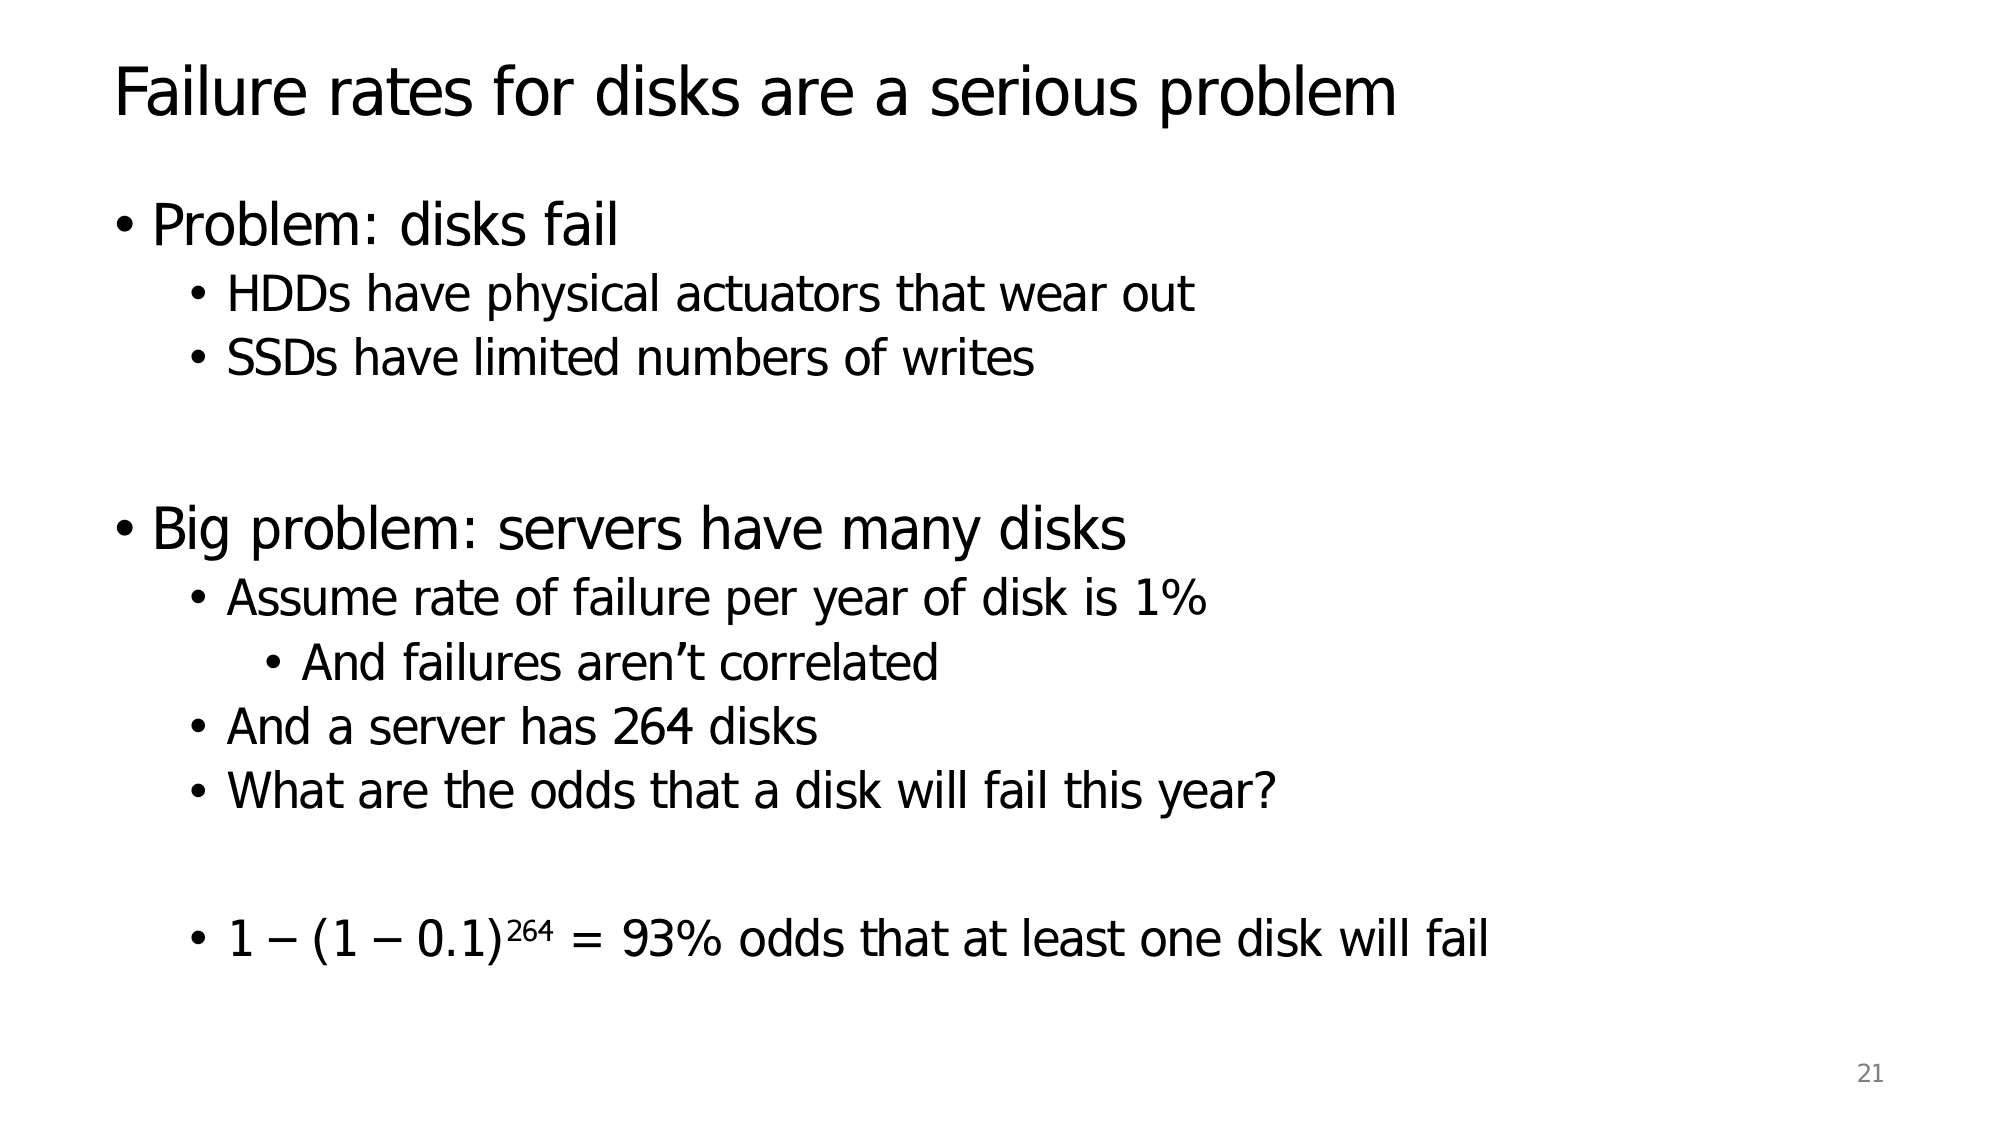

# Failure rates for disks are a serious problem
Problem: disks fail
HDDs have physical actuators that wear out
SSDs have limited numbers of writes

Big problem: servers have many disks
Assume rate of failure per year of disk is 1%
And failures aren’t correlated
And a server has 264 disks
What are the odds that a disk will fail this year?

1 – (1 – 0.1)264 = 93% odds that at least one disk will fail
21